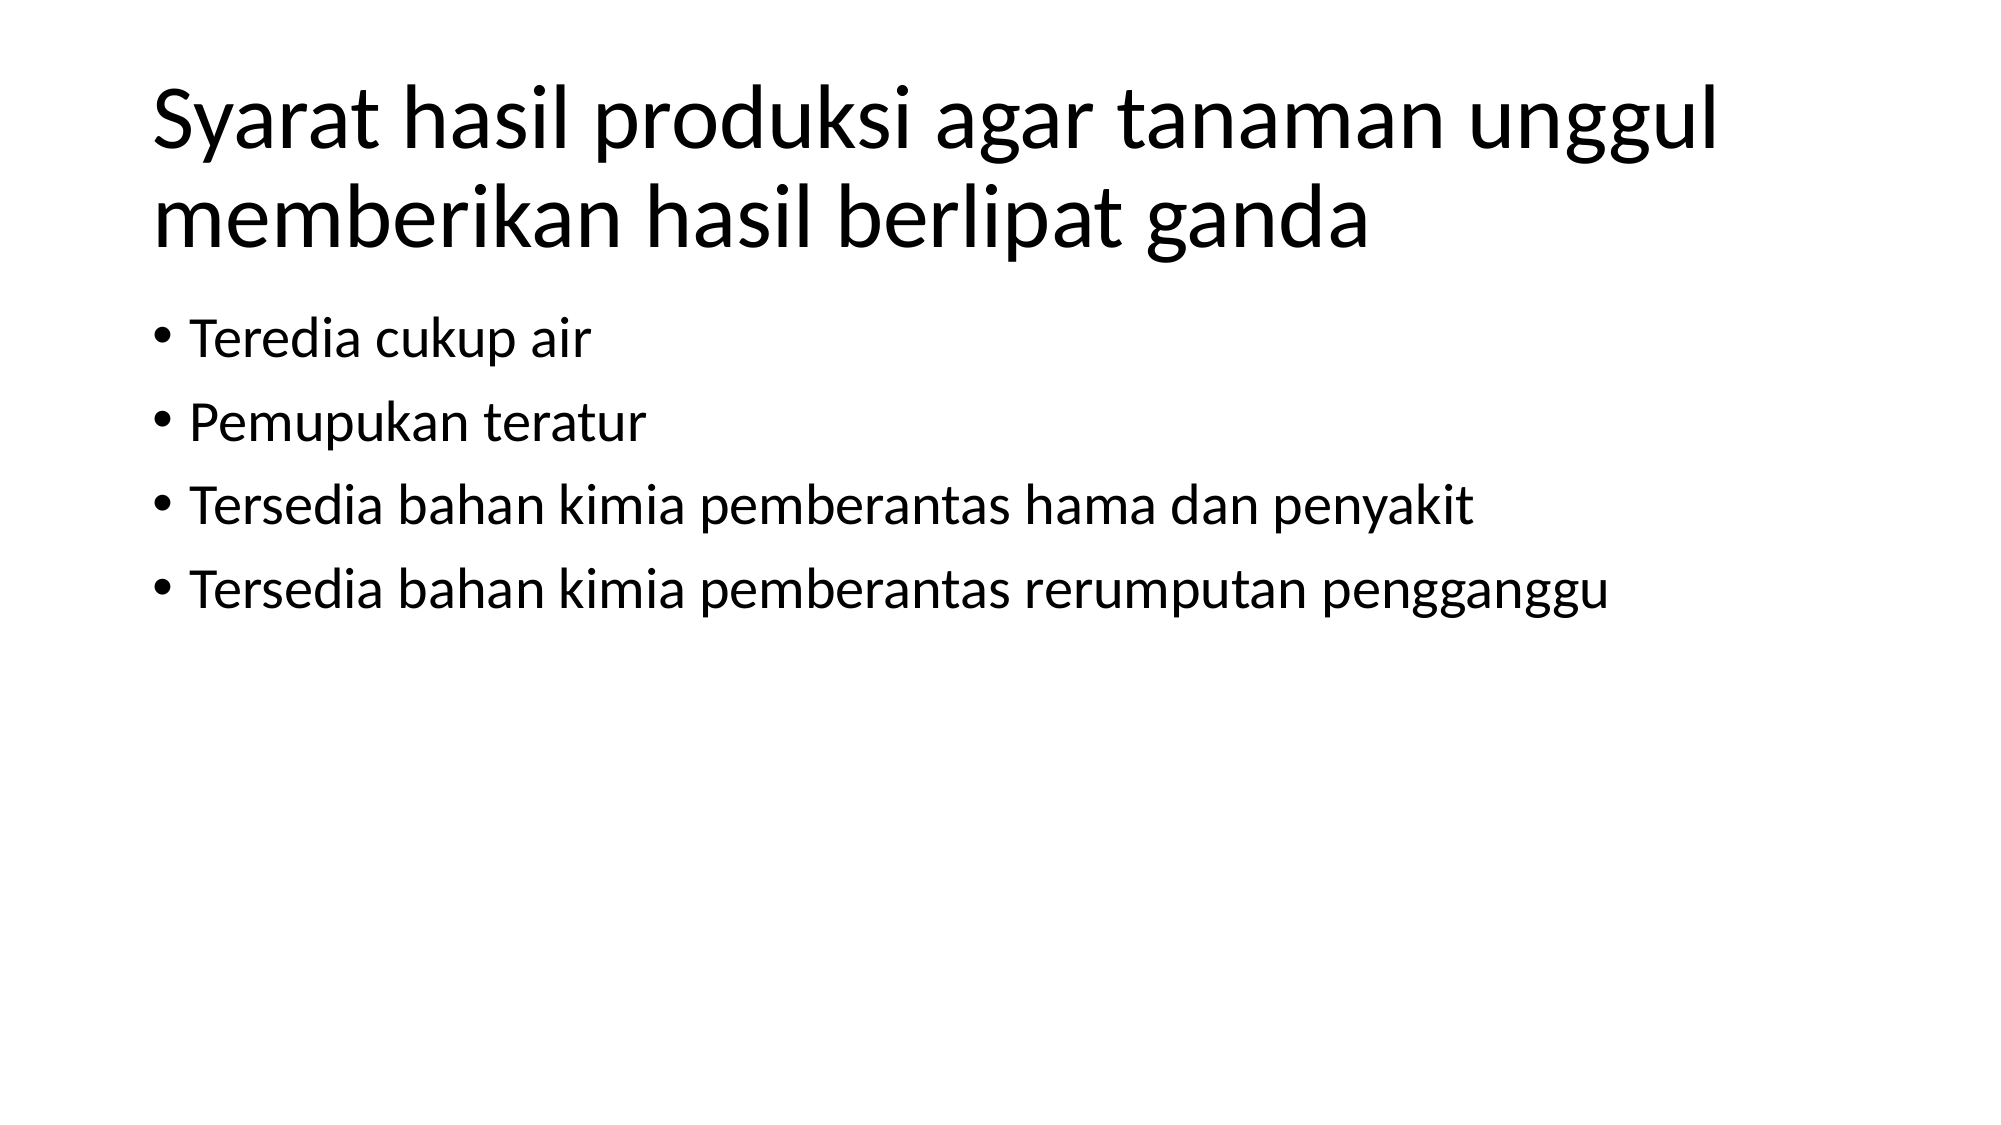

# Syarat hasil produksi agar tanaman unggul memberikan hasil berlipat ganda
Teredia cukup air
Pemupukan teratur
Tersedia bahan kimia pemberantas hama dan penyakit
Tersedia bahan kimia pemberantas rerumputan pengganggu